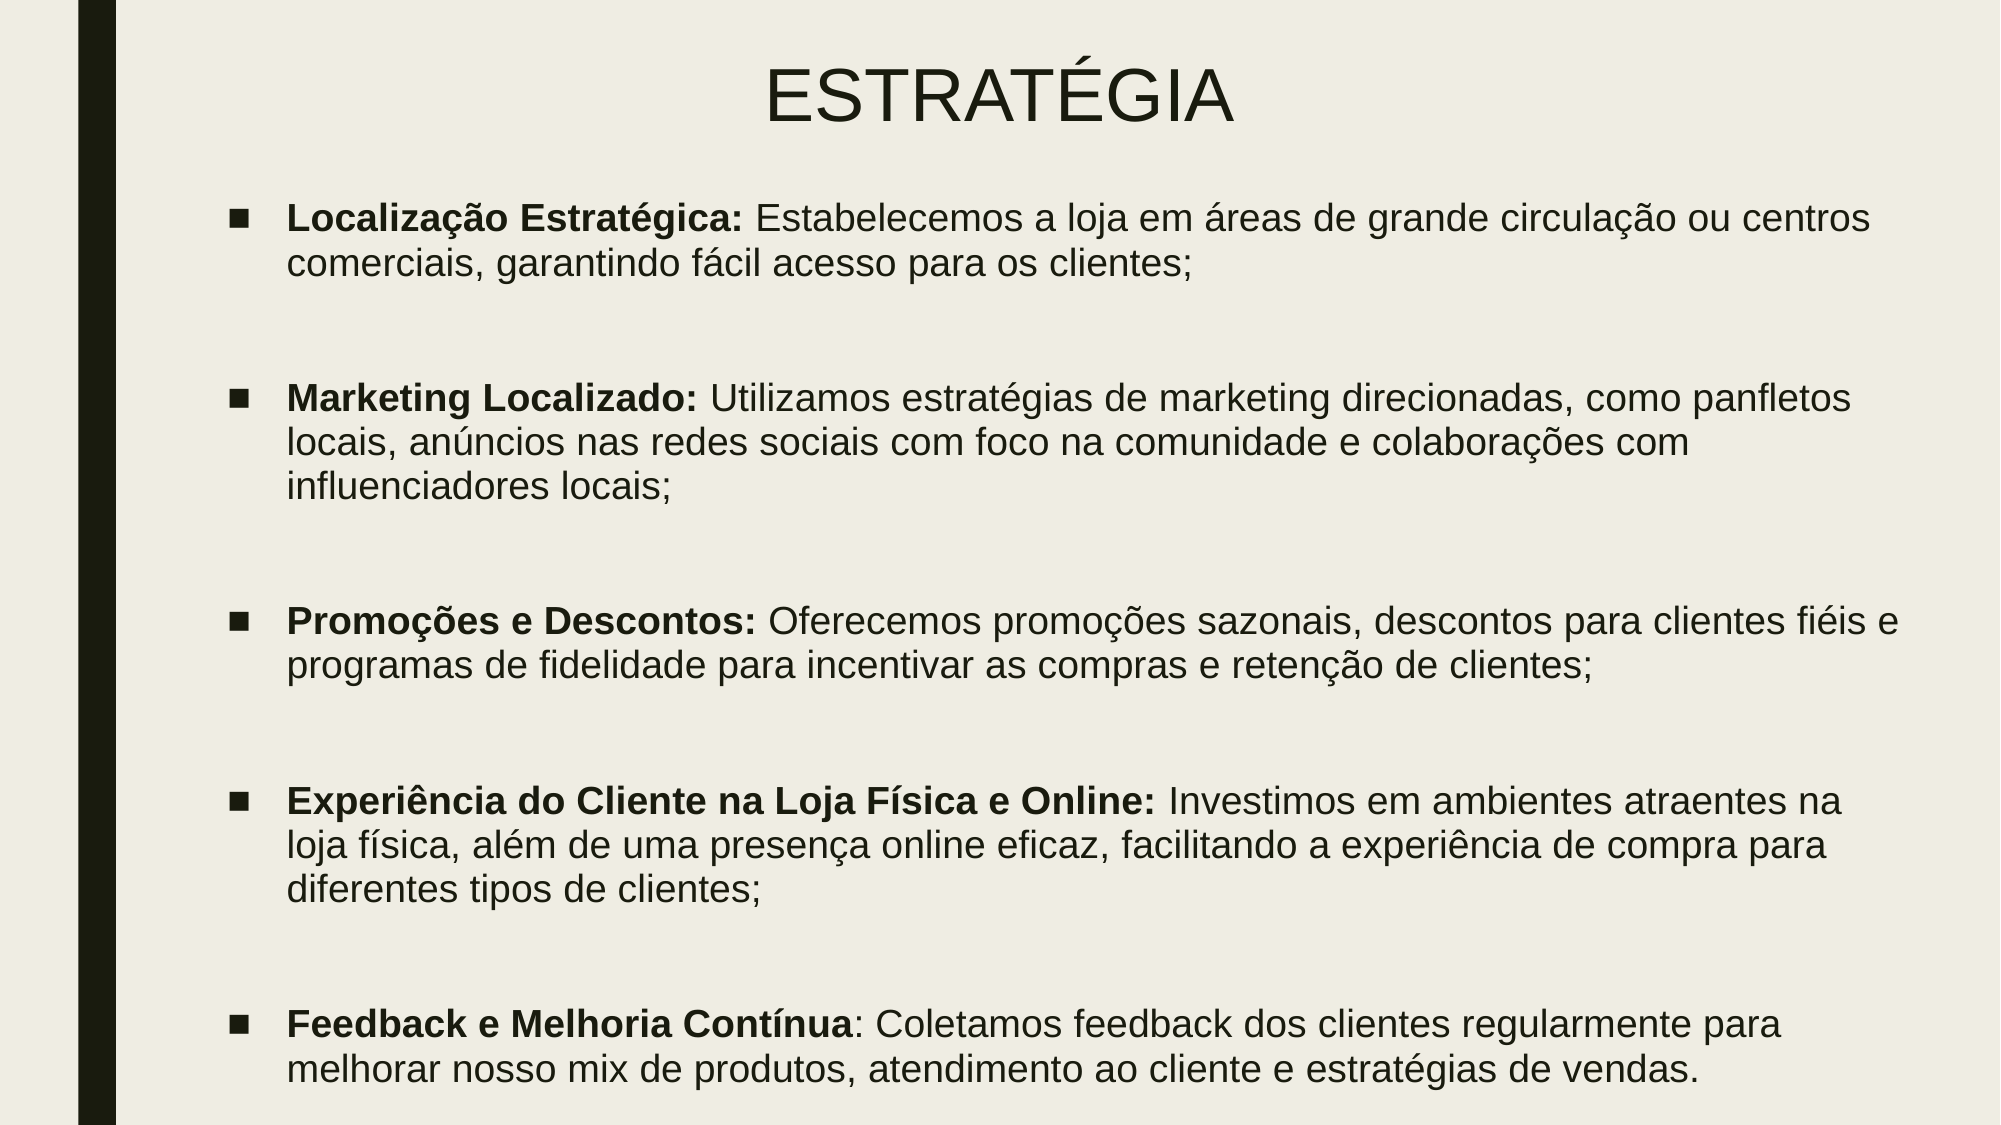

# ESTRATÉGIA
Localização Estratégica: Estabelecemos a loja em áreas de grande circulação ou centros comerciais, garantindo fácil acesso para os clientes;

Marketing Localizado: Utilizamos estratégias de marketing direcionadas, como panfletos locais, anúncios nas redes sociais com foco na comunidade e colaborações com influenciadores locais;

Promoções e Descontos: Oferecemos promoções sazonais, descontos para clientes fiéis e programas de fidelidade para incentivar as compras e retenção de clientes;

Experiência do Cliente na Loja Física e Online: Investimos em ambientes atraentes na loja física, além de uma presença online eficaz, facilitando a experiência de compra para diferentes tipos de clientes;

Feedback e Melhoria Contínua: Coletamos feedback dos clientes regularmente para melhorar nosso mix de produtos, atendimento ao cliente e estratégias de vendas.